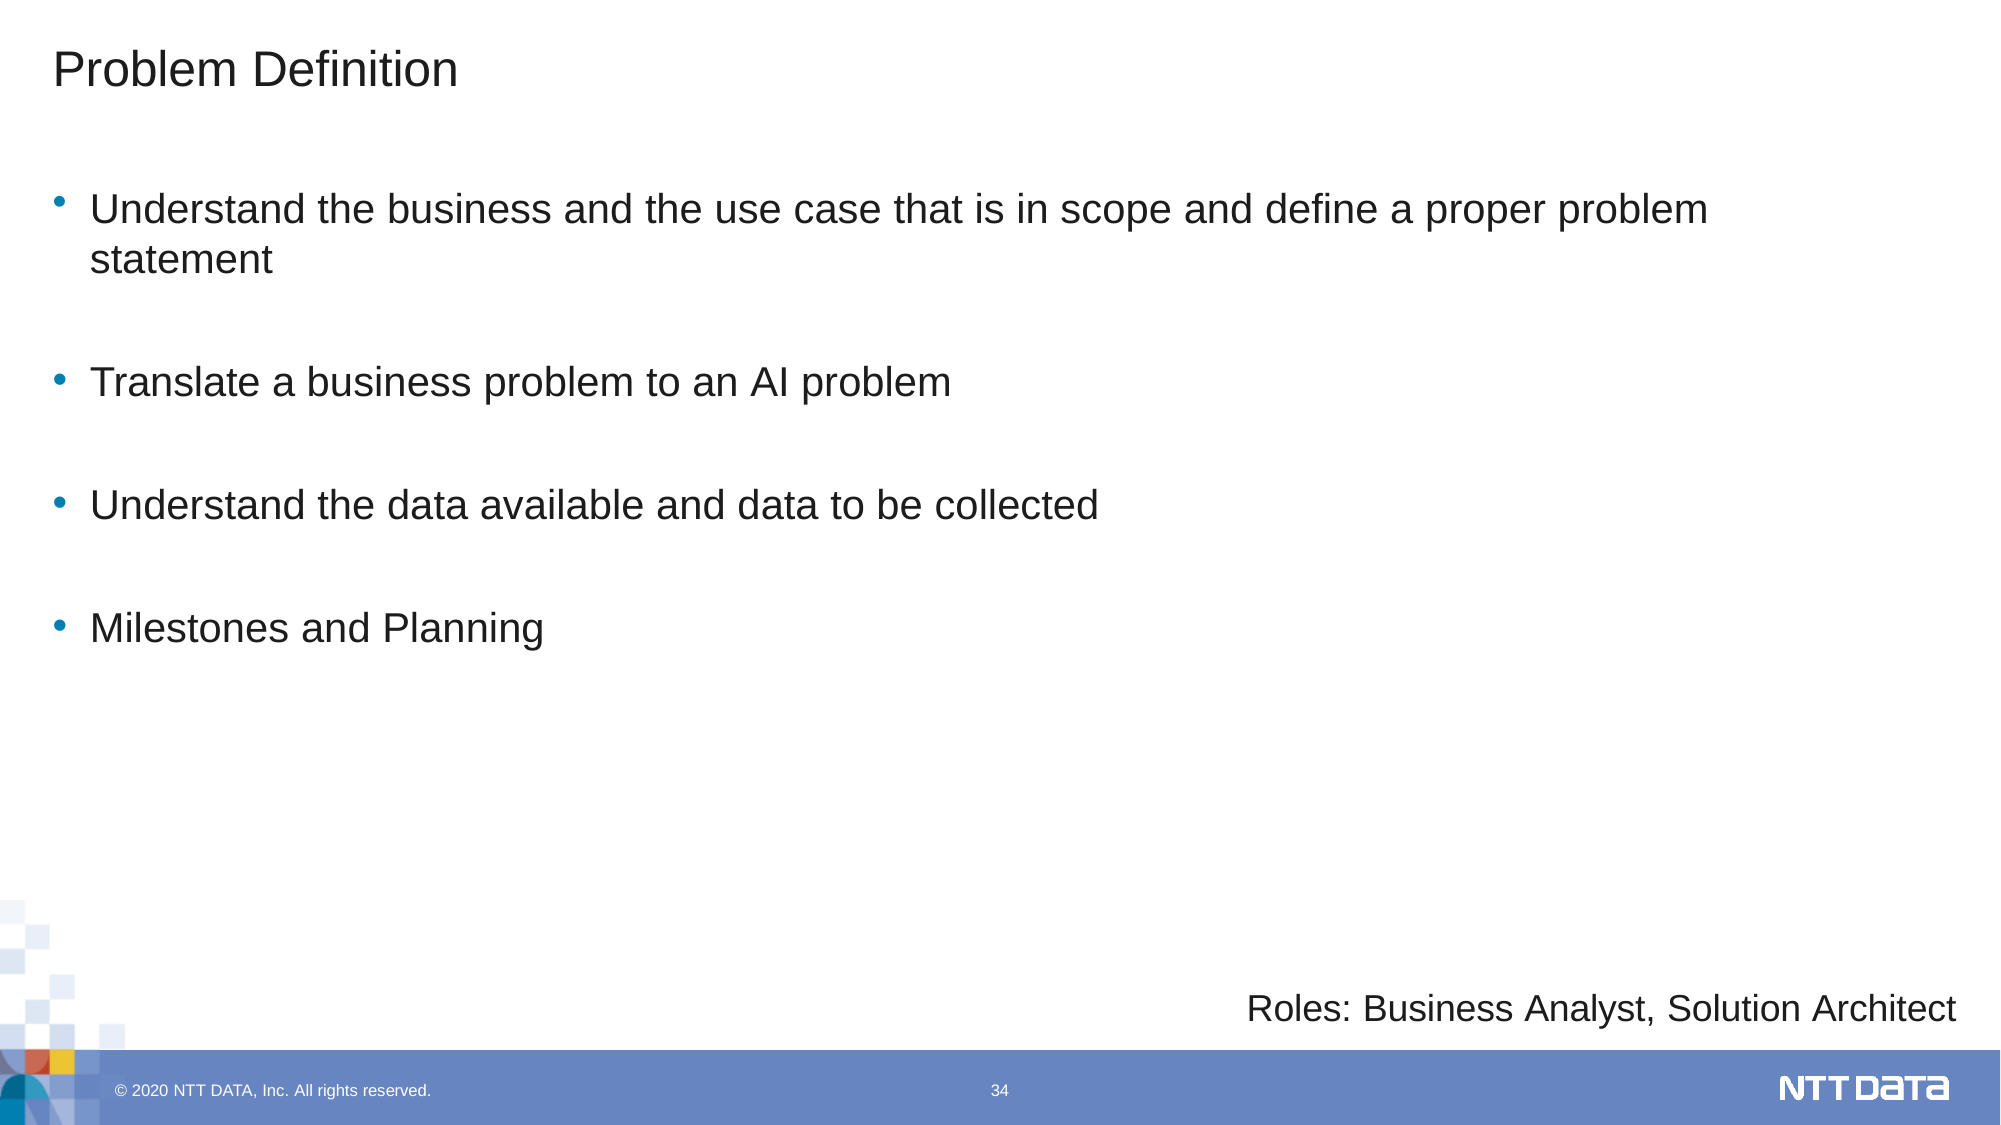

# Problem Definition
Understand the business and the use case that is in scope and define a proper problem statement

Translate a business problem to an AI problem

Understand the data available and data to be collected

Milestones and Planning
Roles: Business Analyst, Solution Architect
© 2020 NTT DATA, Inc. All rights reserved.
34